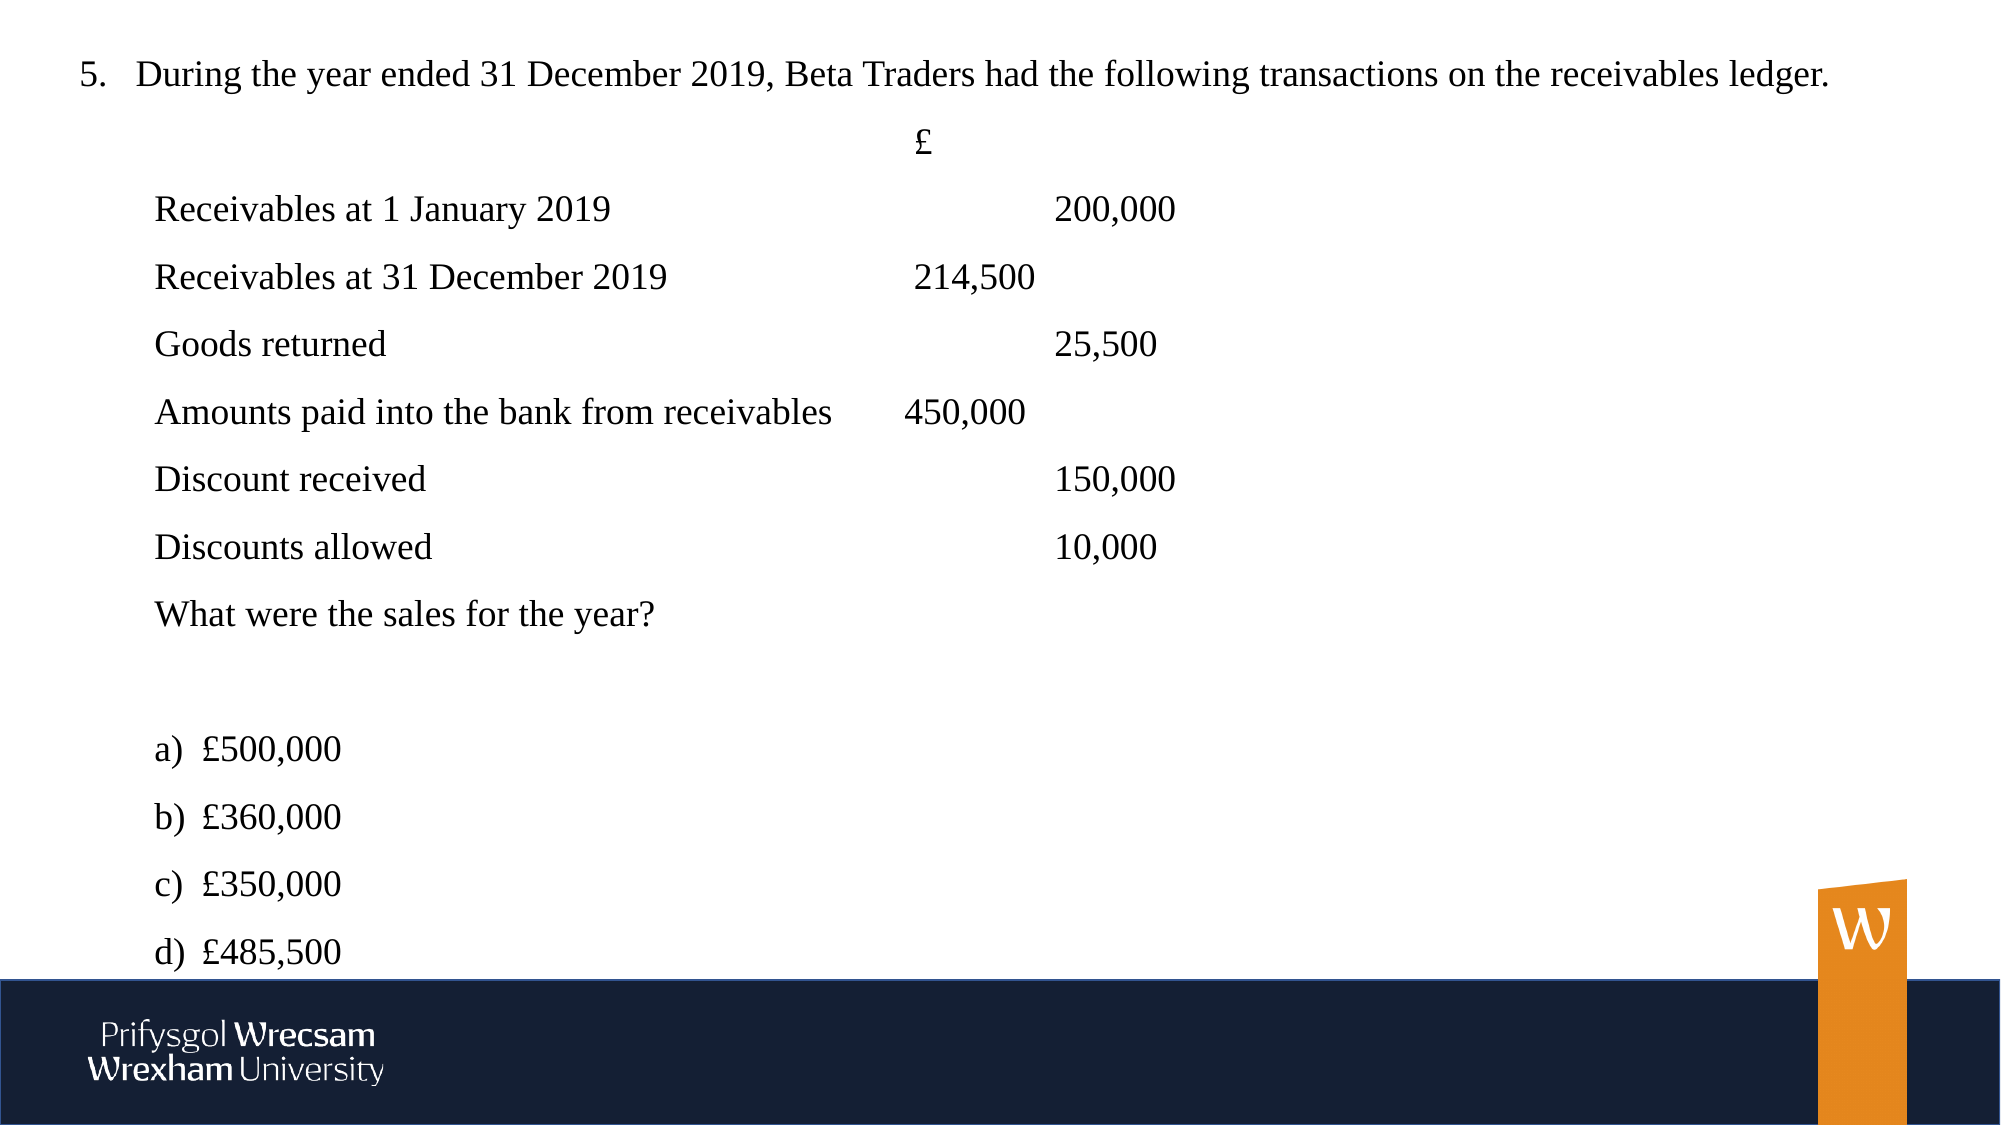

During the year ended 31 December 2019, Beta Traders had the following transactions on the receivables ledger.                                                      		   £
Receivables at 1 January 2019                                	200,000
Receivables at 31 December 2019                     	 214,500
Goods returned                                                         	25,500
Amounts paid into the bank from receivables     	450,000
Discount received                                                    	150,000
Discounts allowed                                                      	10,000
What were the sales for the year?

£500,000
£360,000
£350,000
£485,500